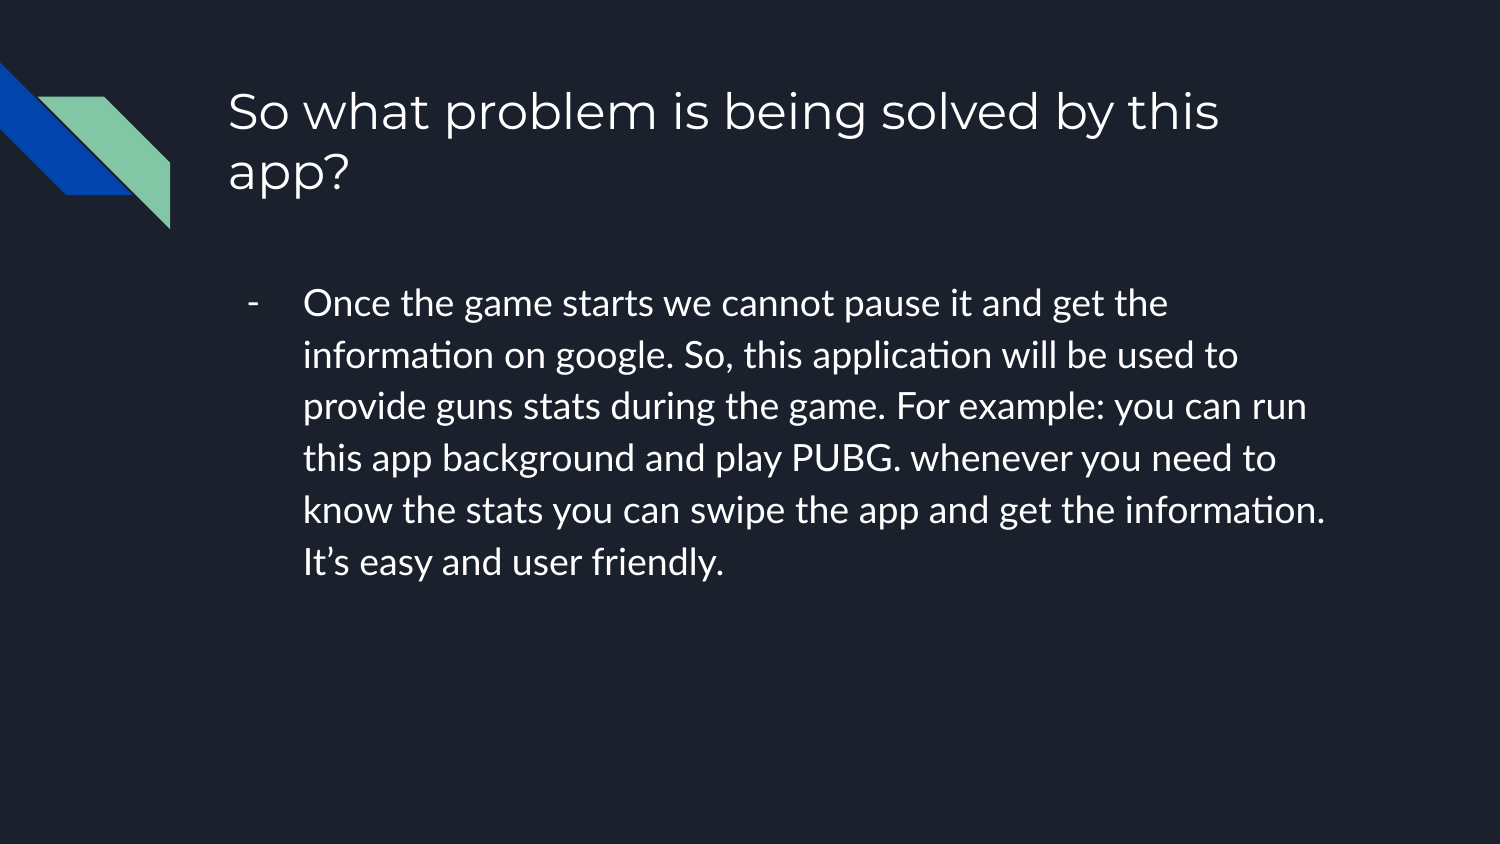

# So what problem is being solved by this app?
Once the game starts we cannot pause it and get the information on google. So, this application will be used to provide guns stats during the game. For example: you can run this app background and play PUBG. whenever you need to know the stats you can swipe the app and get the information. It’s easy and user friendly.